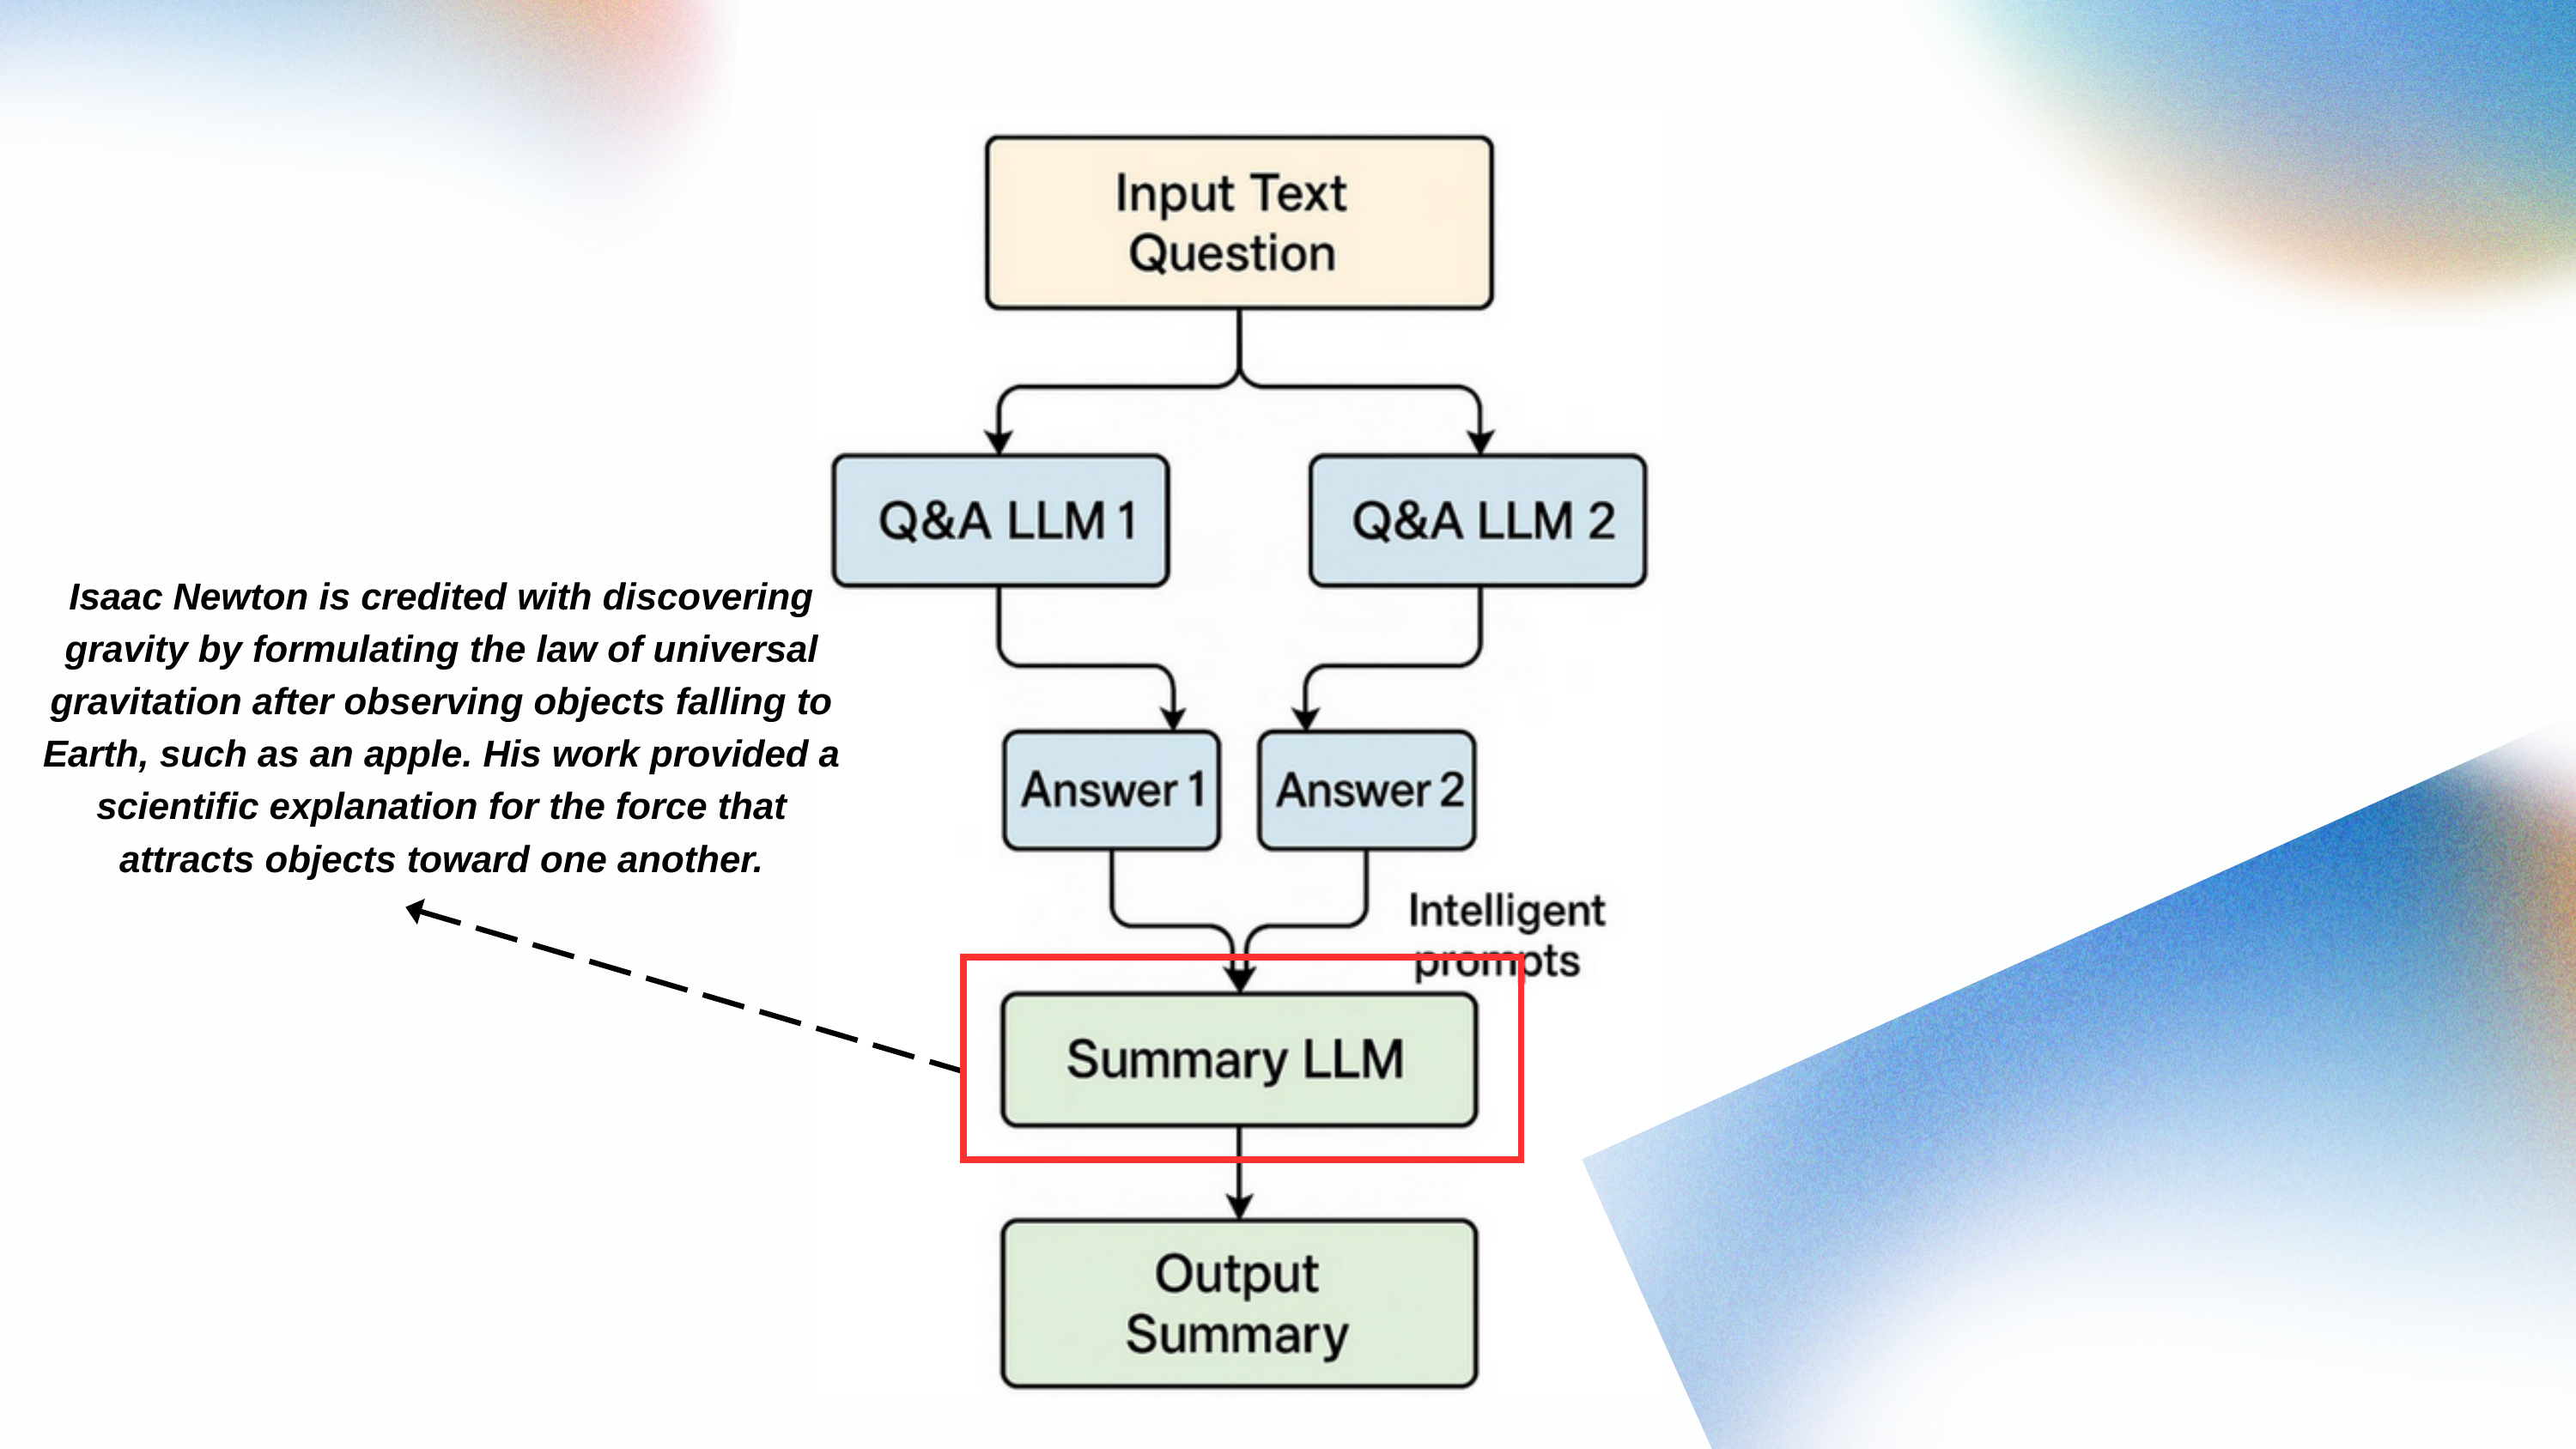

Isaac Newton is credited with discovering gravity by formulating the law of universal gravitation after observing objects falling to Earth, such as an apple. His work provided a scientific explanation for the force that attracts objects toward one another.